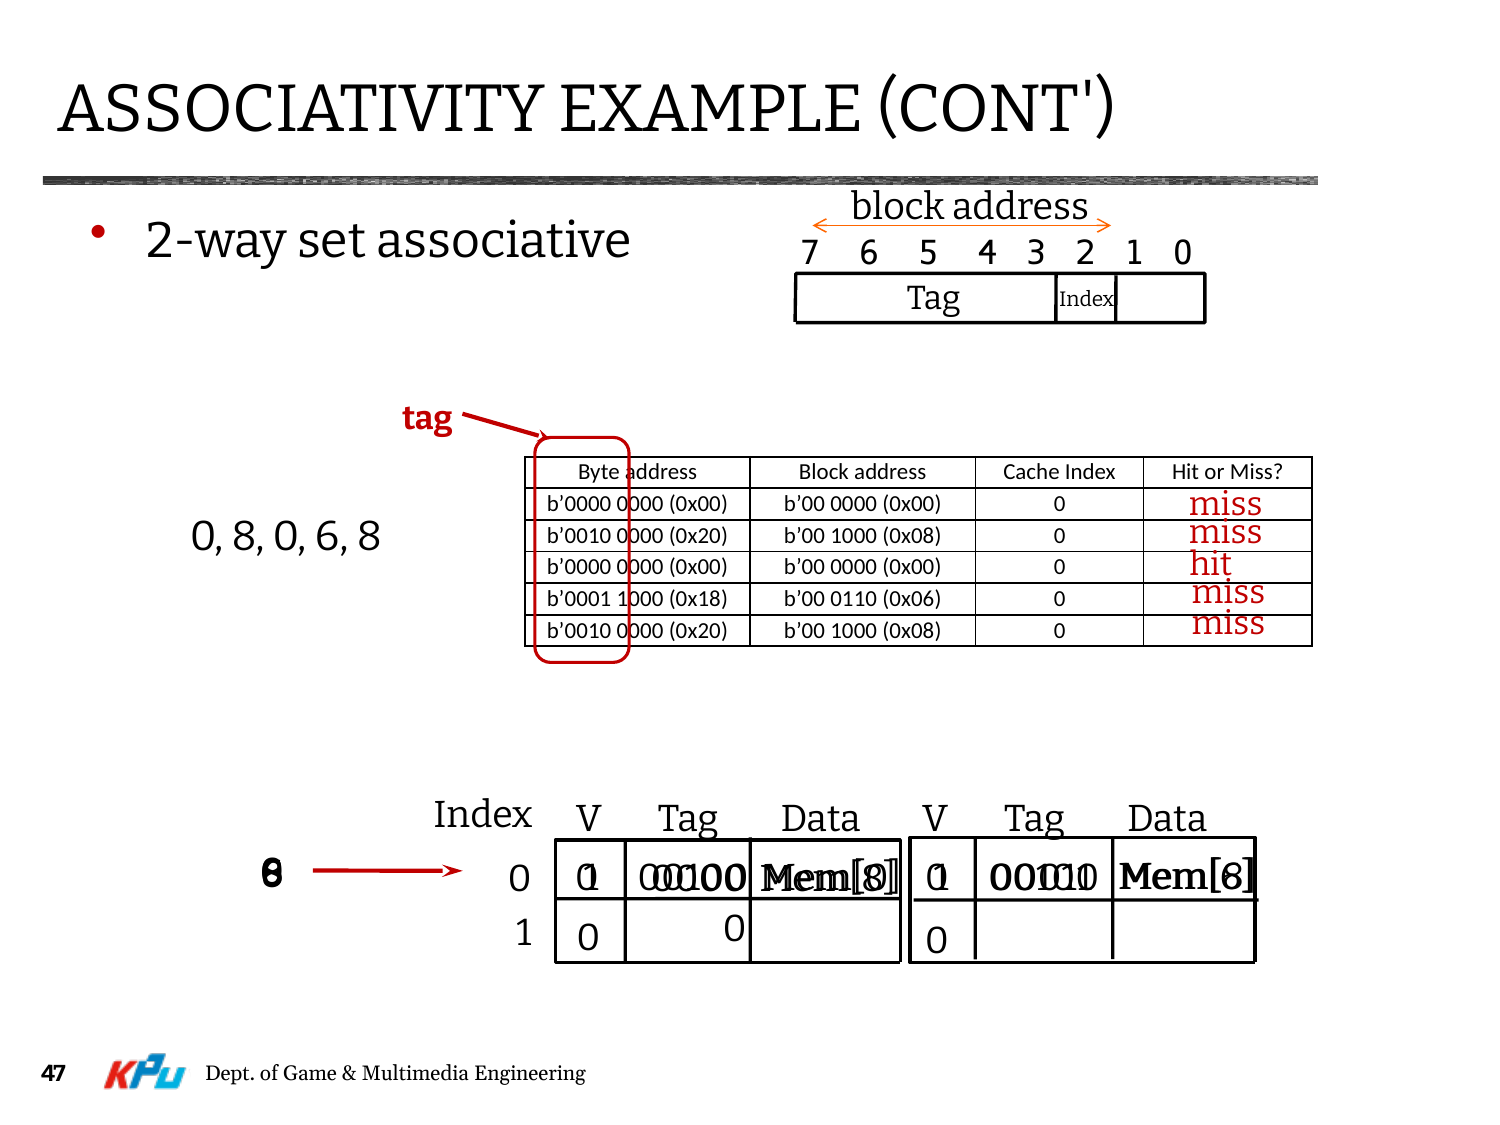

# Associativity Example (Cont')
block address
2-way set associative

7    6    5    4   3   2   1   0
Tag

Index
tag

| Byte address | Block address | Cache Index | Hit or Miss? |
| --- | --- | --- | --- |
| b’0000 0000 (0x00) | b’00 0000 (0x00) | 0 |  |
| b’0010 0000 (0x20) | b’00 1000 (0x08) | 0 |  |
| b’0000 0000 (0x00) | b’00 0000 (0x00) | 0 |  |
| b’0001 1000 (0x18) | b’00 0110 (0x06) | 0 |  |
| b’0010 0000 (0x20) | b’00 1000 (0x08) | 0 |  |
miss
0, 8, 0, 6, 8
miss
hit
miss
miss
Index
V
Tag
Data
V
Tag
Data
0
1

0
0
8
6
8
Mem[8]
Mem[6]
1
00100
1
0
Mem[0]
0
00100
00011
Mem[8]
00000

0
0
47
Dept. of Game & Multimedia Engineering